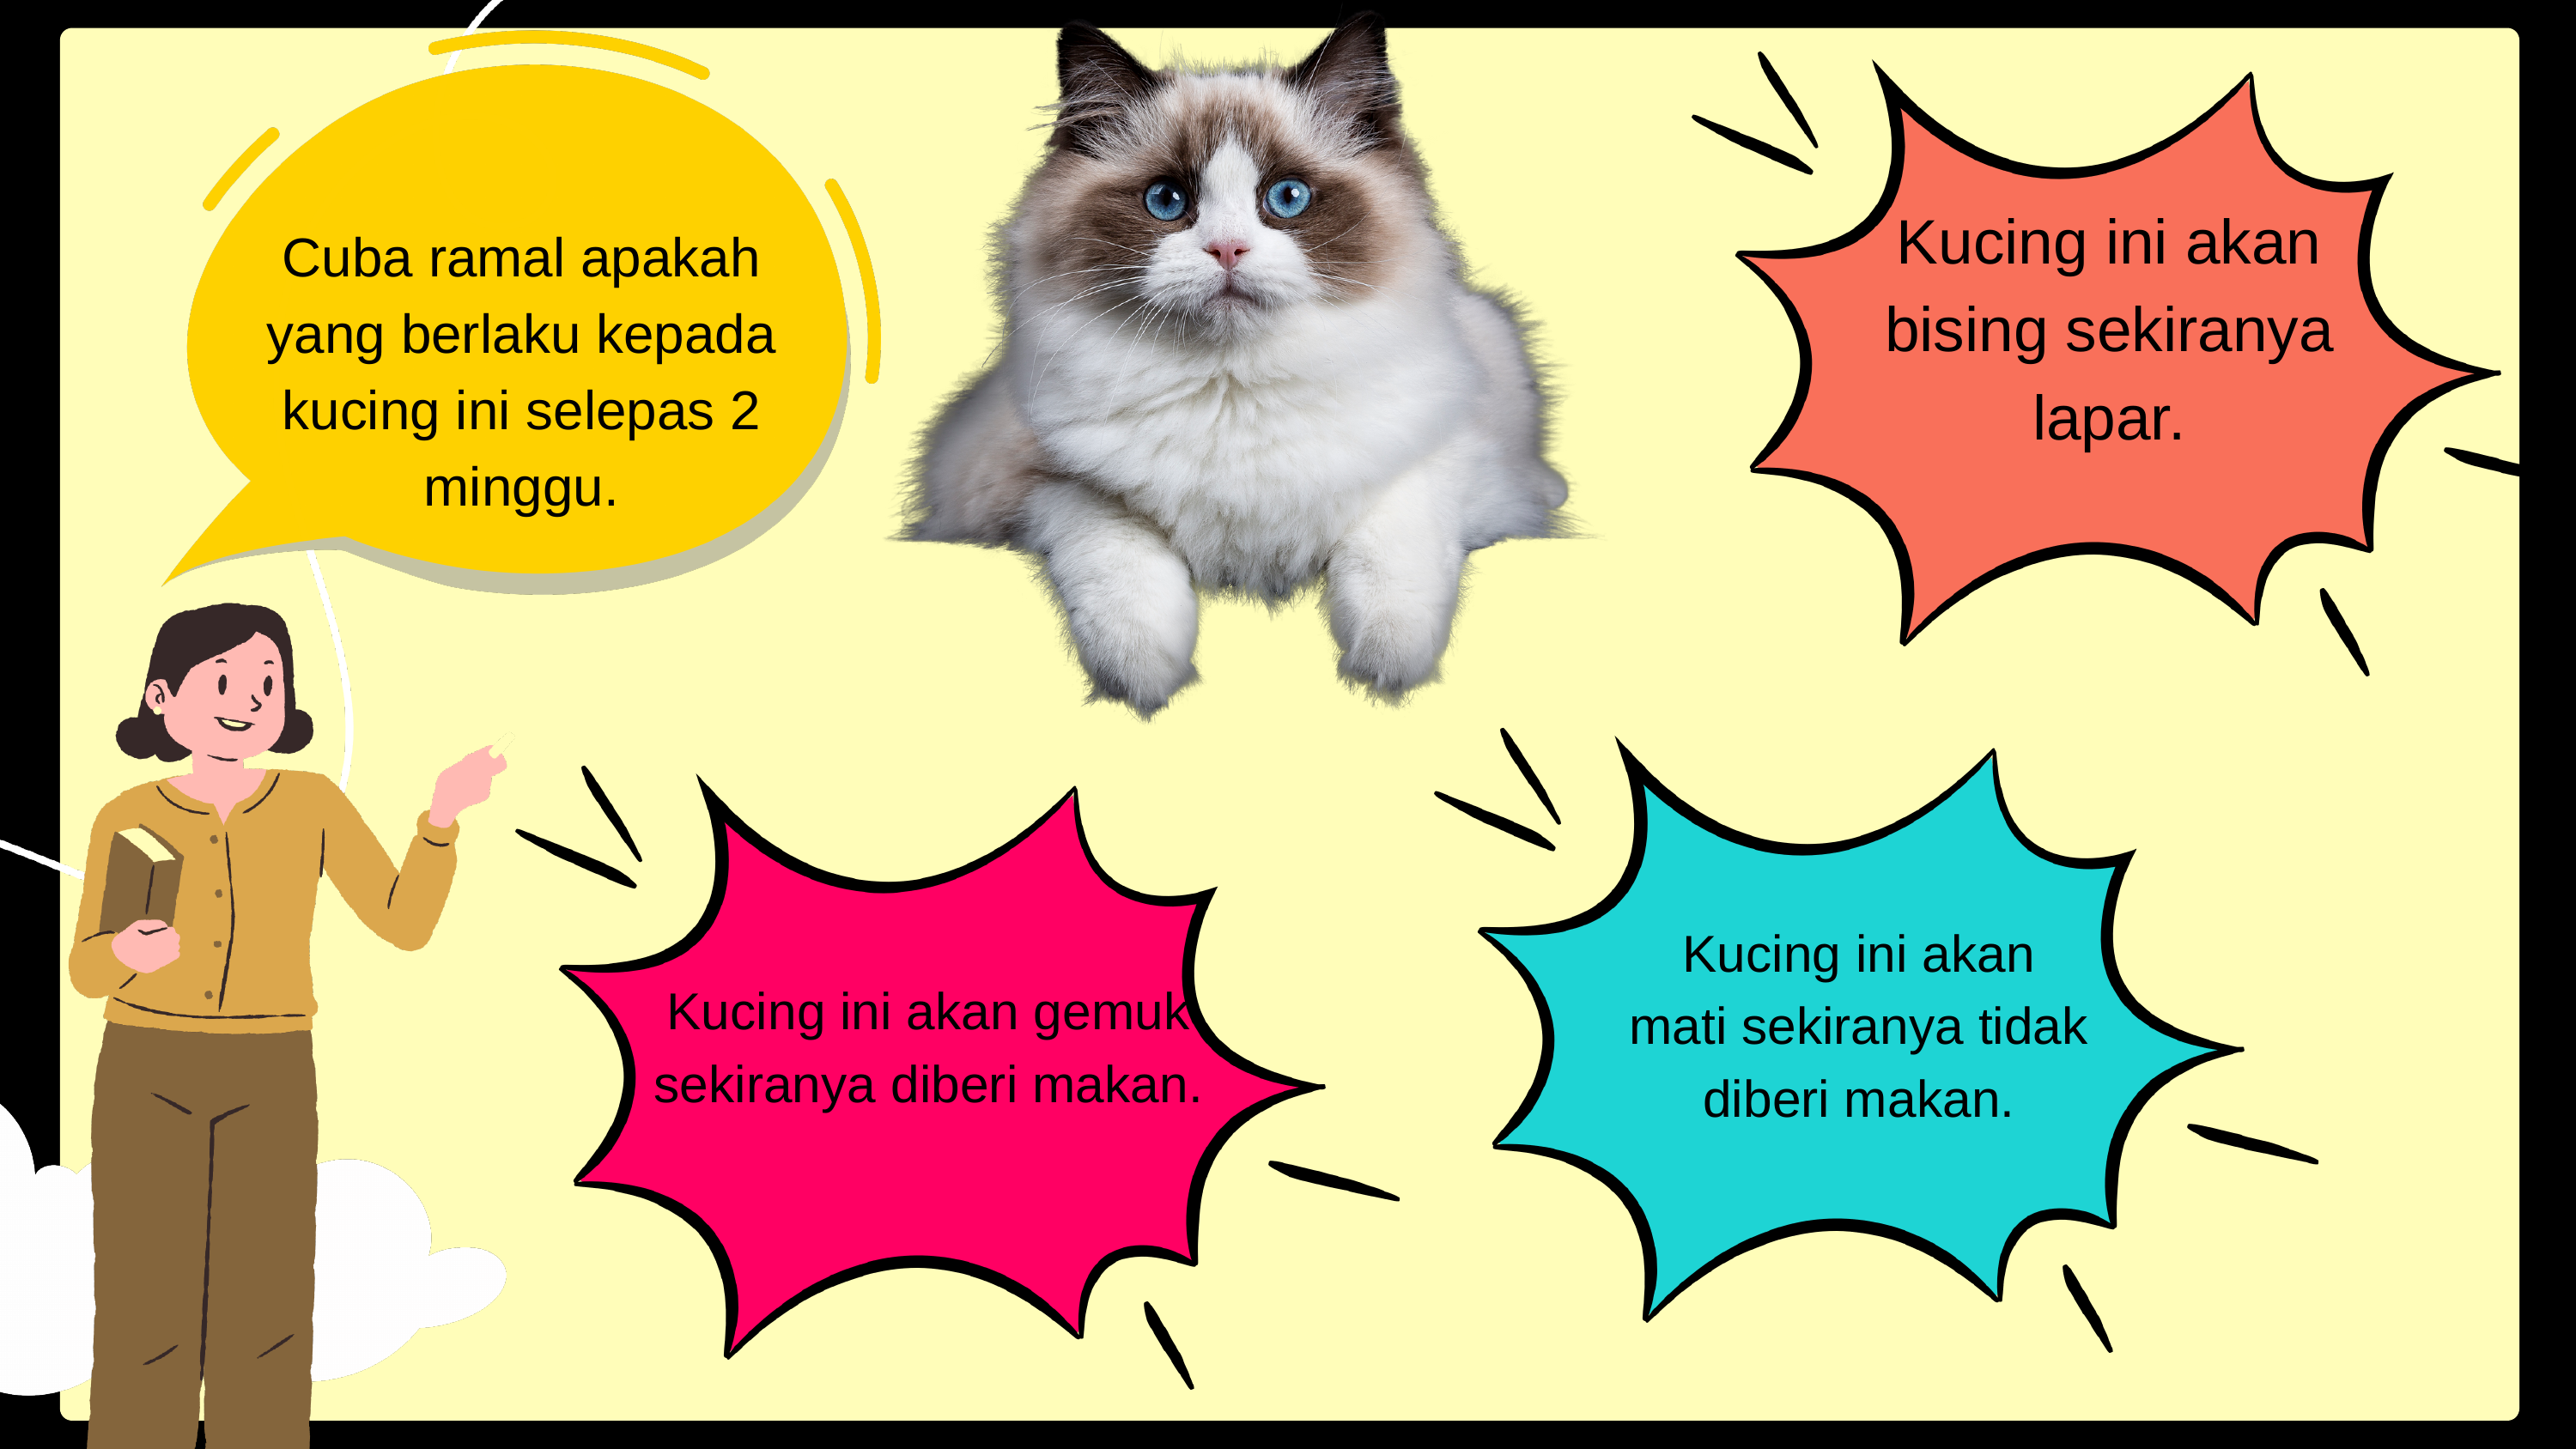

Kucing ini akan bising sekiranya lapar.
Cuba ramal apakah yang berlaku kepada kucing ini selepas 2 minggu.

Kucing ini akan mati sekiranya tidak diberi makan.
Kucing ini akan gemuk sekiranya diberi makan.